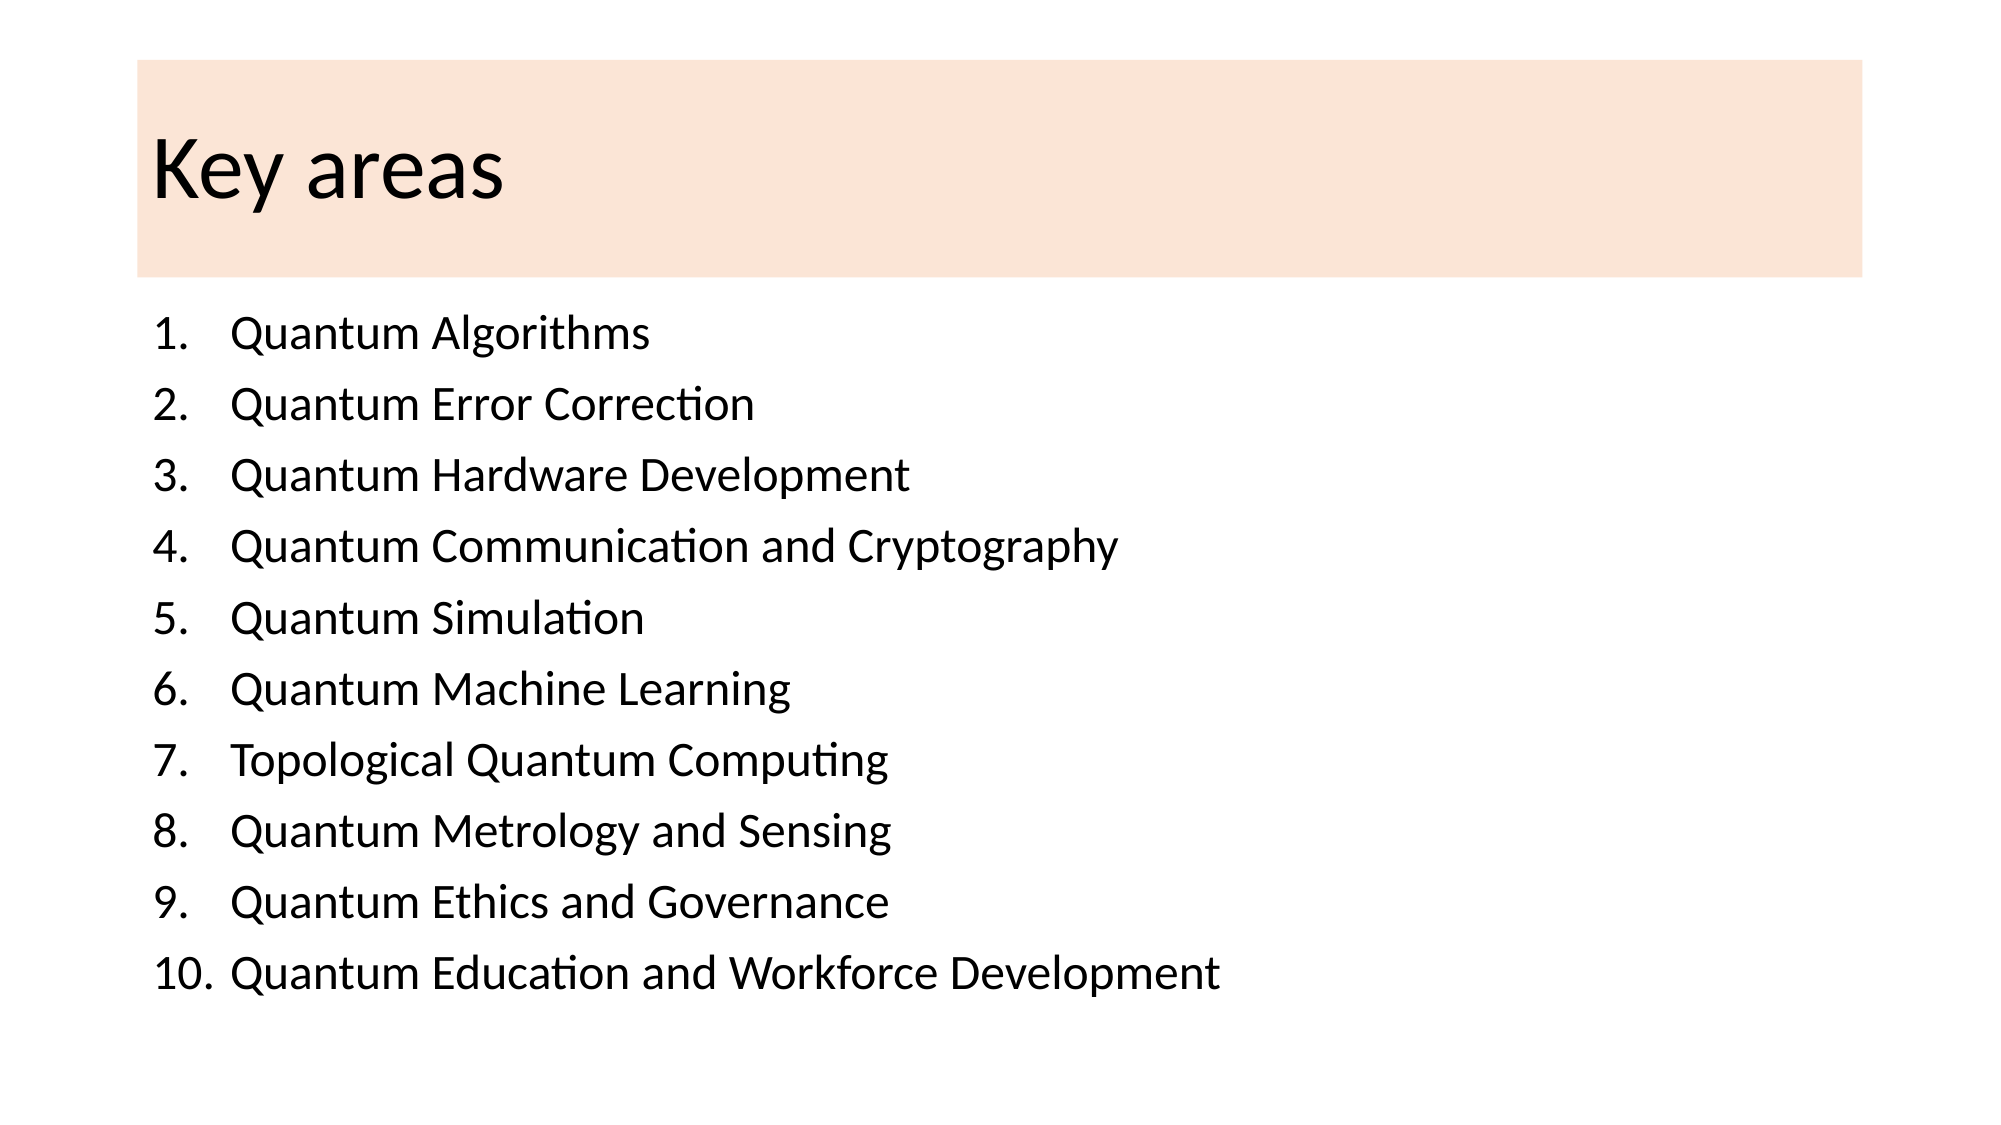

# Key areas
Quantum Algorithms
Quantum Error Correction
Quantum Hardware Development
Quantum Communication and Cryptography
Quantum Simulation
Quantum Machine Learning
Topological Quantum Computing
Quantum Metrology and Sensing
Quantum Ethics and Governance
Quantum Education and Workforce Development